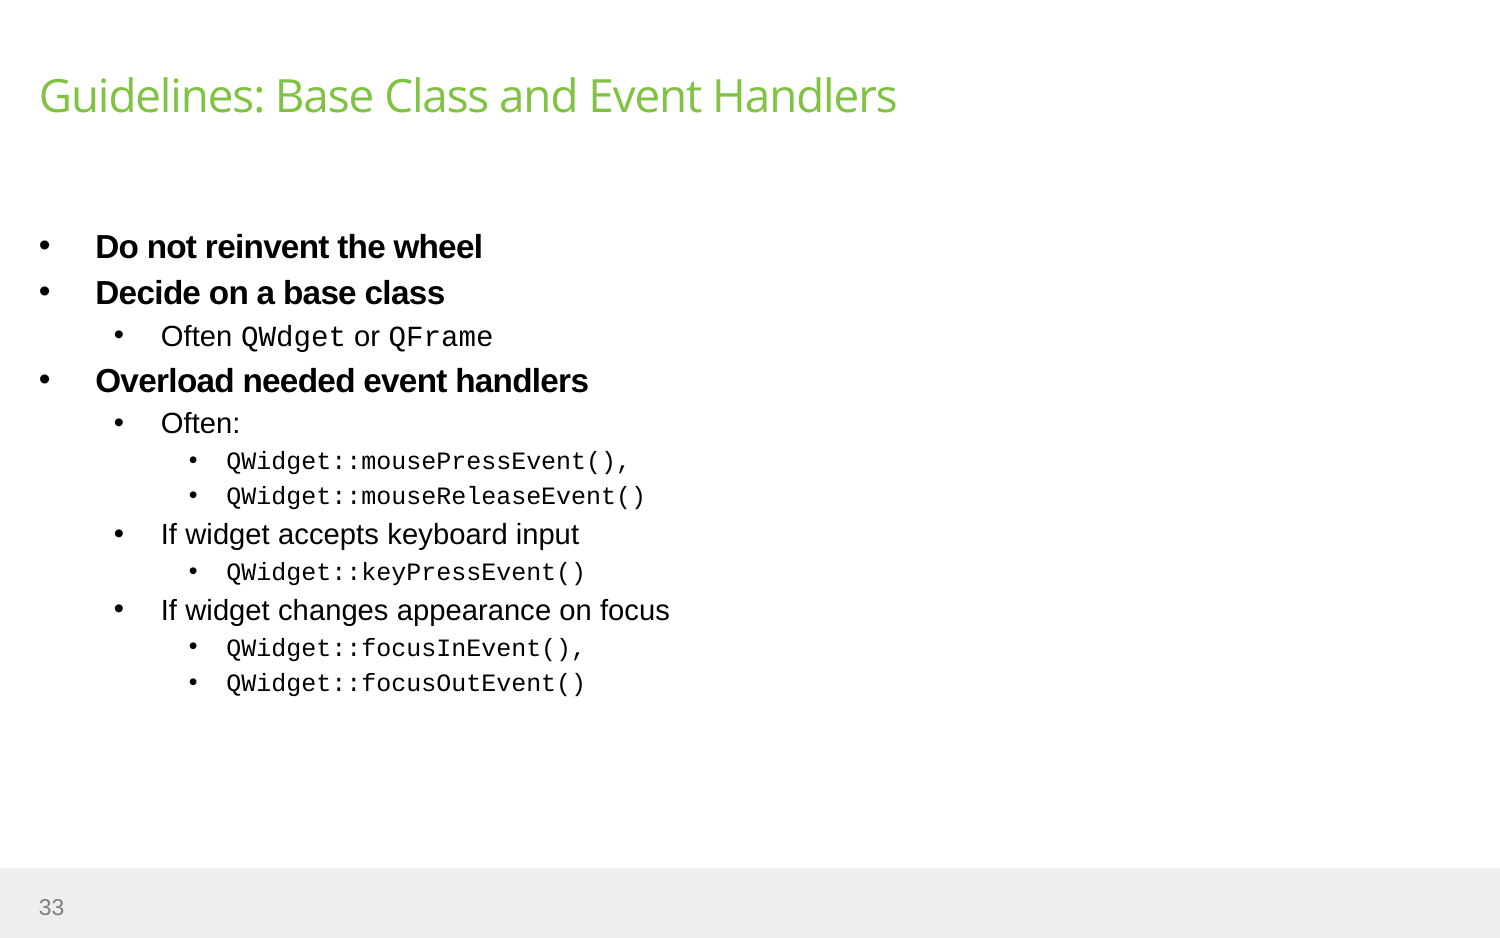

# Guidelines: Base Class and Event Handlers
Do not reinvent the wheel
Decide on a base class
Often QWdget or QFrame
Overload needed event handlers
Often:
QWidget::mousePressEvent(),
QWidget::mouseReleaseEvent()
If widget accepts keyboard input
QWidget::keyPressEvent()
If widget changes appearance on focus
QWidget::focusInEvent(),
QWidget::focusOutEvent()
33